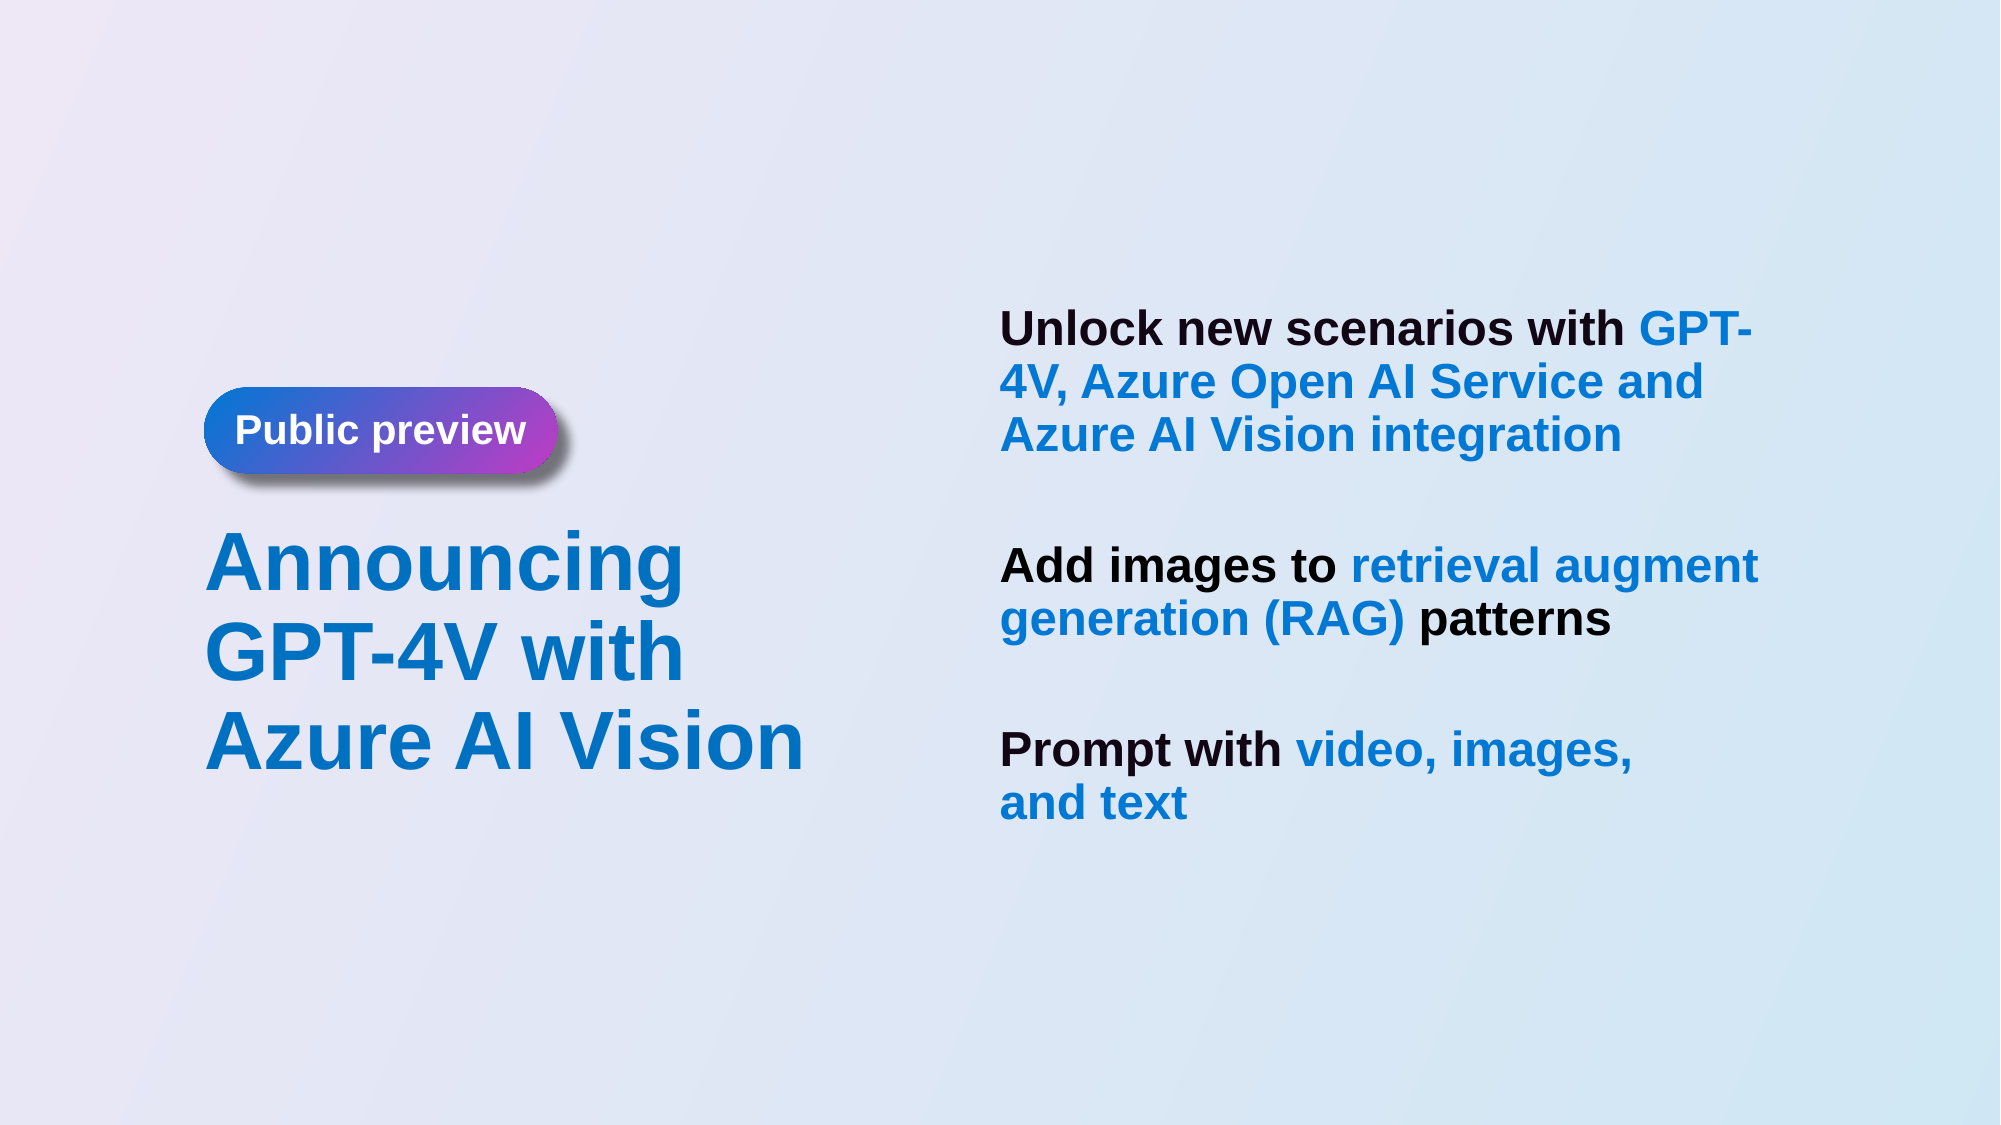

Unlock new scenarios with GPT-4V, Azure Open AI Service and Azure AI Vision integration

Add images to retrieval augment generation (RAG) patterns

Prompt with video, images, and text
Public preview
Announcing
GPT-4V with Azure AI Vision